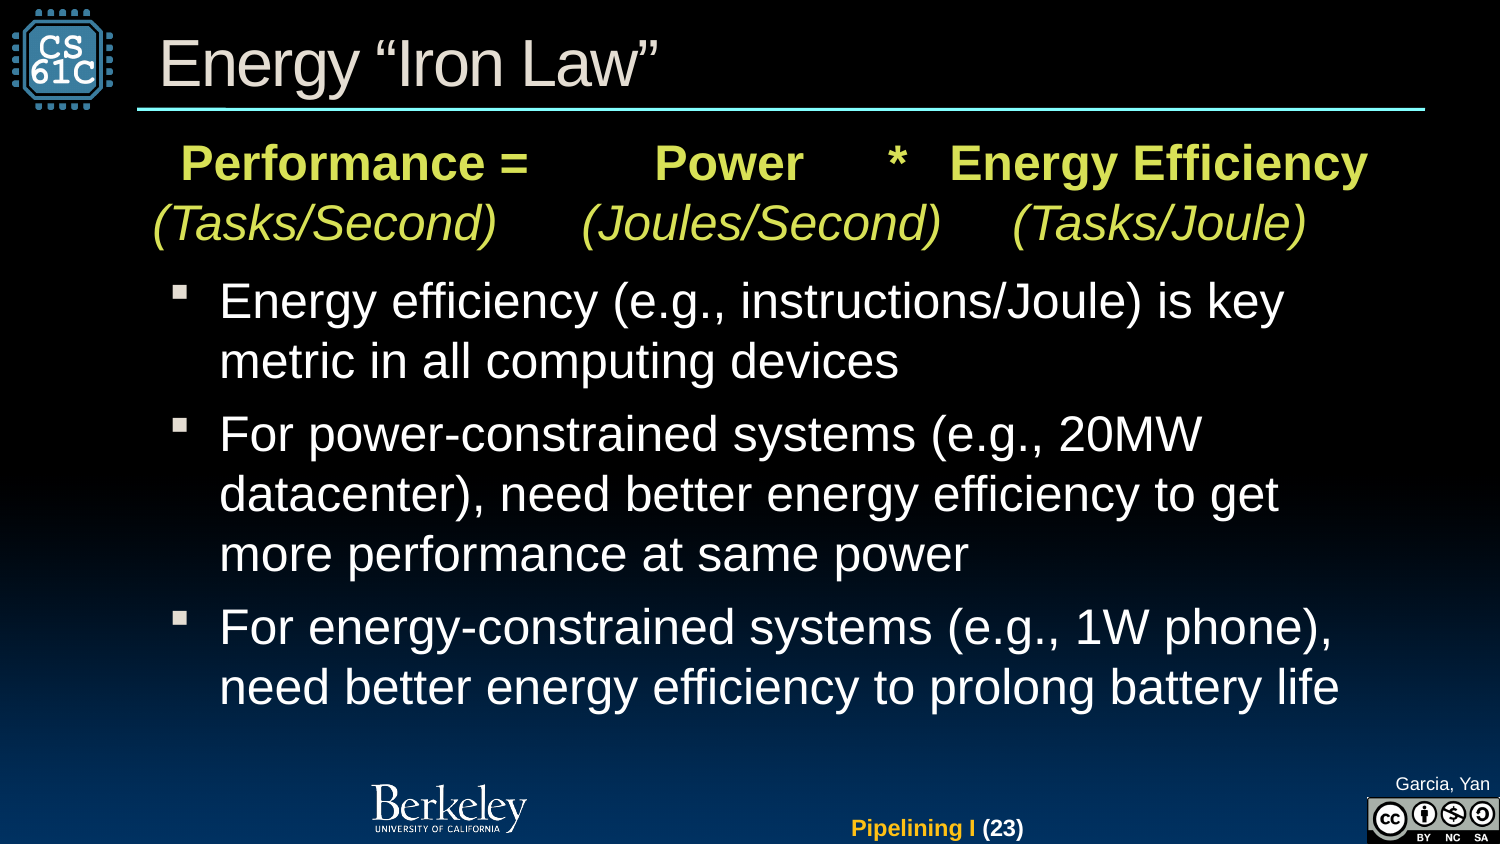

# Energy “Iron Law”

Energy efficiency (e.g., instructions/Joule) is key metric in all computing devices
For power-constrained systems (e.g., 20MW datacenter), need better energy efficiency to get more performance at same power
For energy-constrained systems (e.g., 1W phone), need better energy efficiency to prolong battery life
  Performance =         Power      *   Energy Efficiency
(Tasks/Second)      (Joules/Second)     (Tasks/Joule)